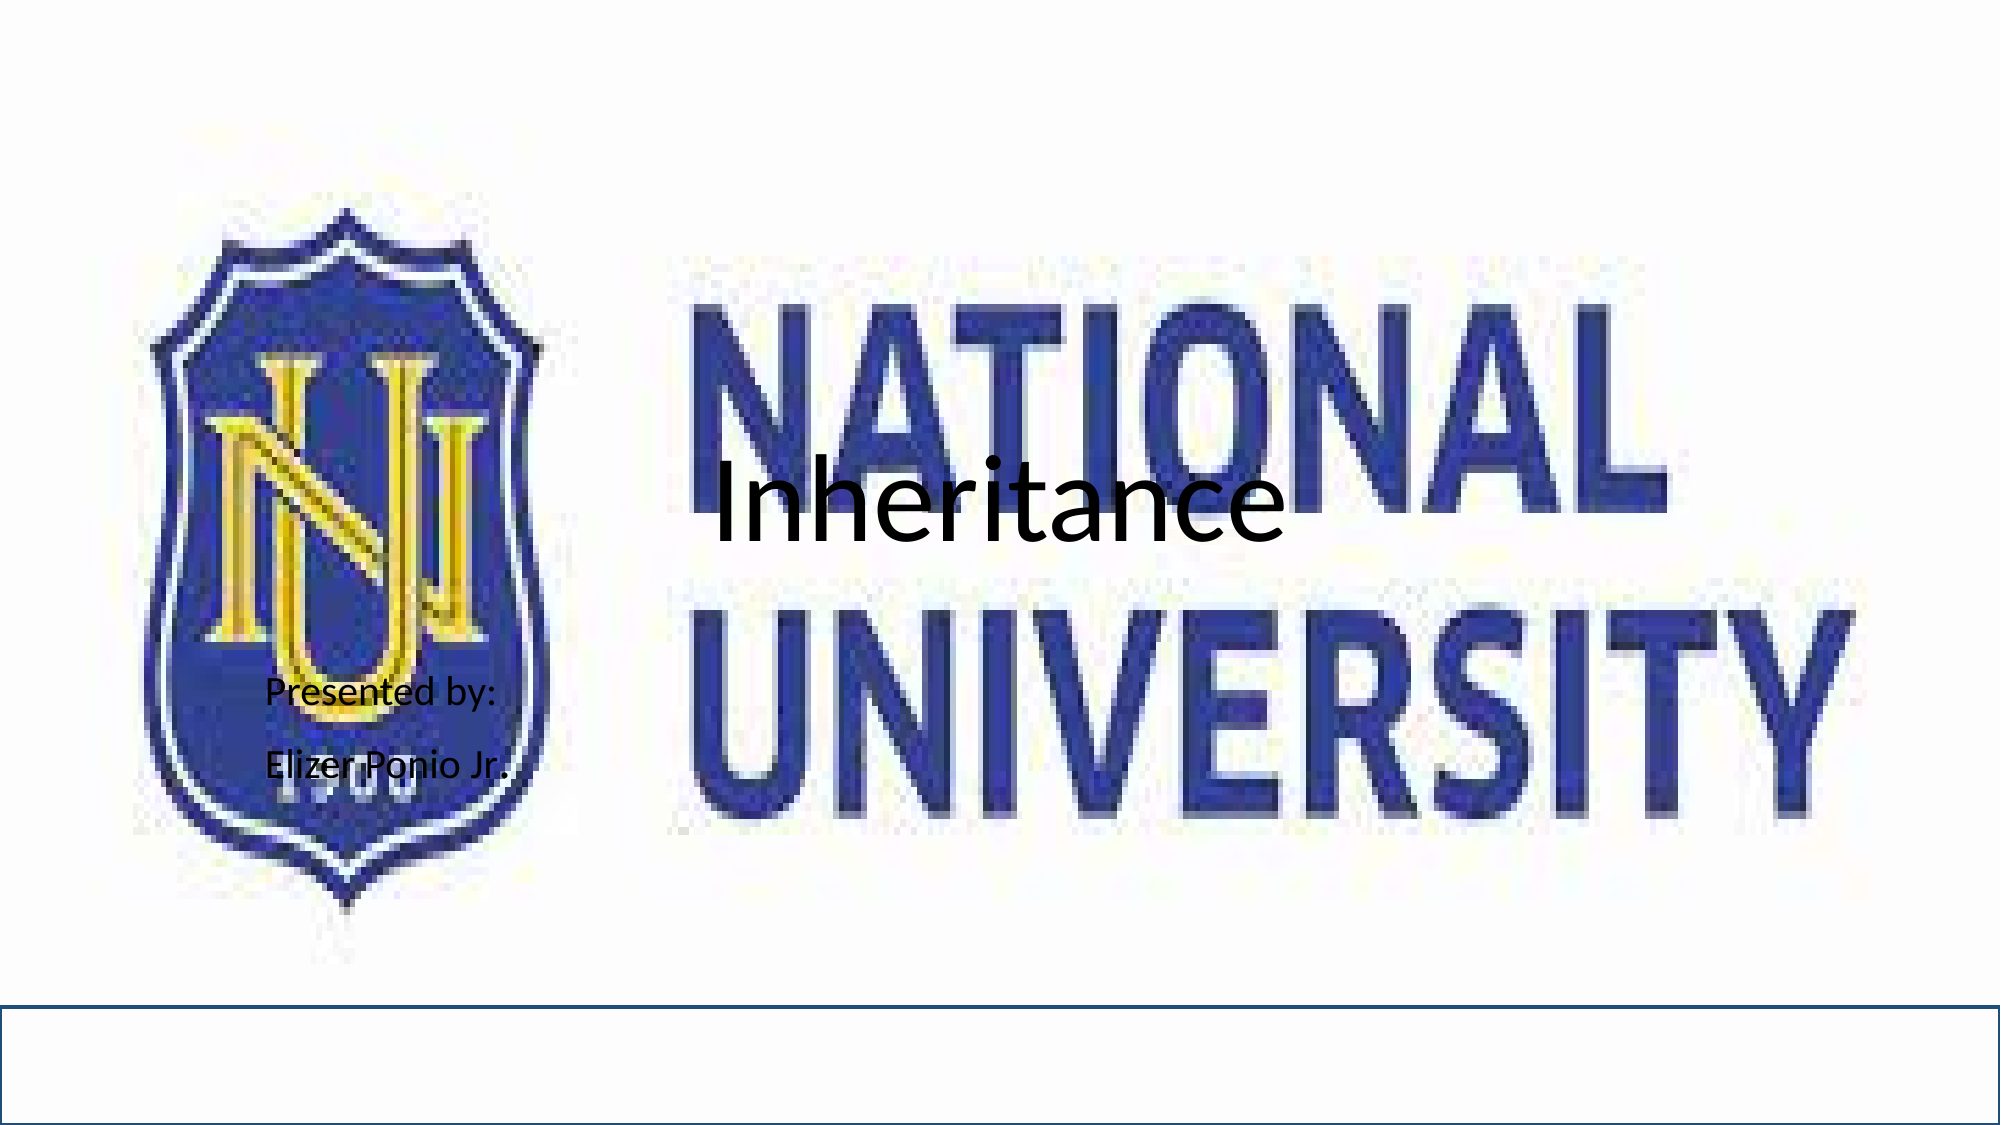

# Inheritance

Presented by:
Elizer Ponio Jr.